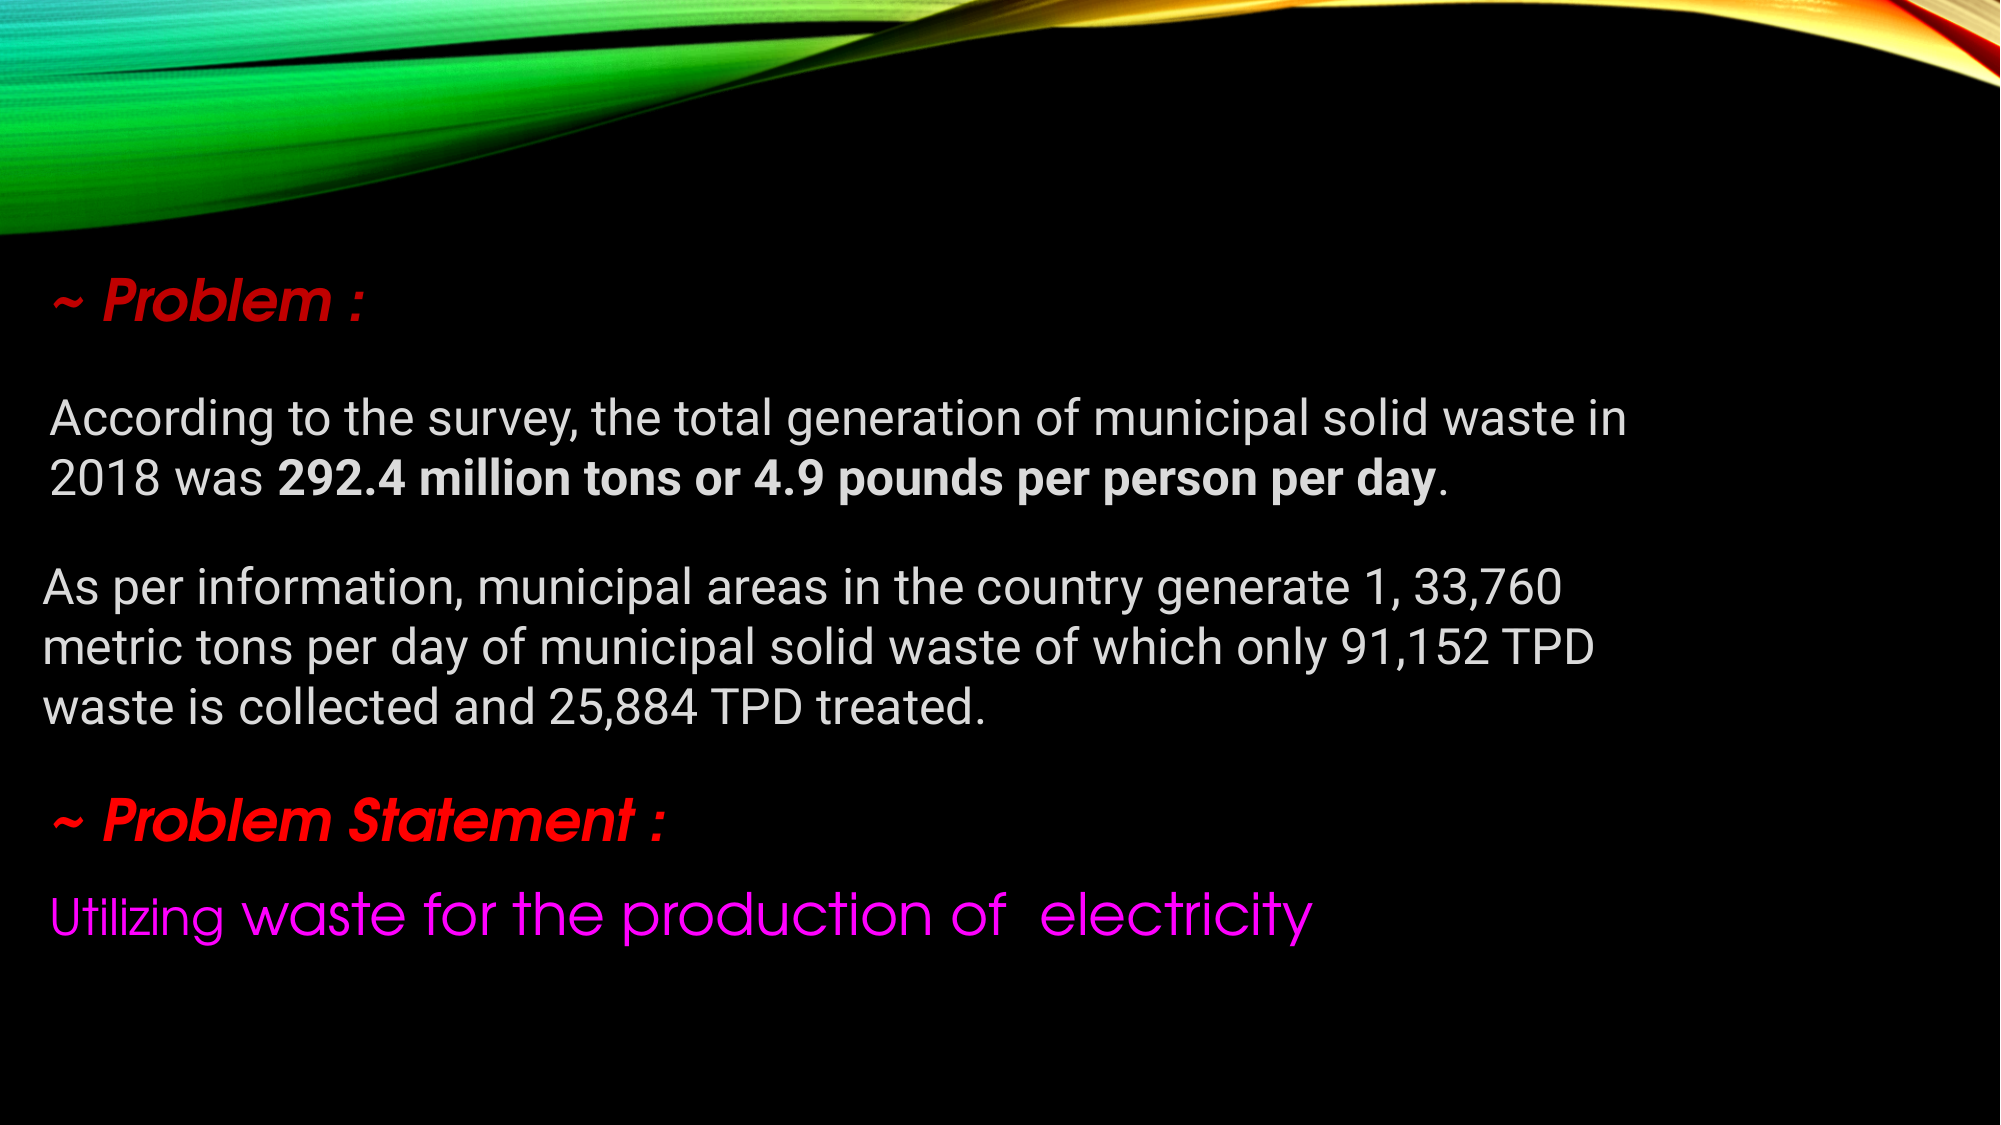

~ Problem :
According to the survey, the total generation of municipal solid waste in 2018 was 292.4 million tons or 4.9 pounds per person per day.
As per information, municipal areas in the country generate 1, 33,760 metric tons per day of municipal solid waste of which only 91,152 TPD waste is collected and 25,884 TPD treated.
~ Problem Statement :
Utilizing waste for the production of  electricity